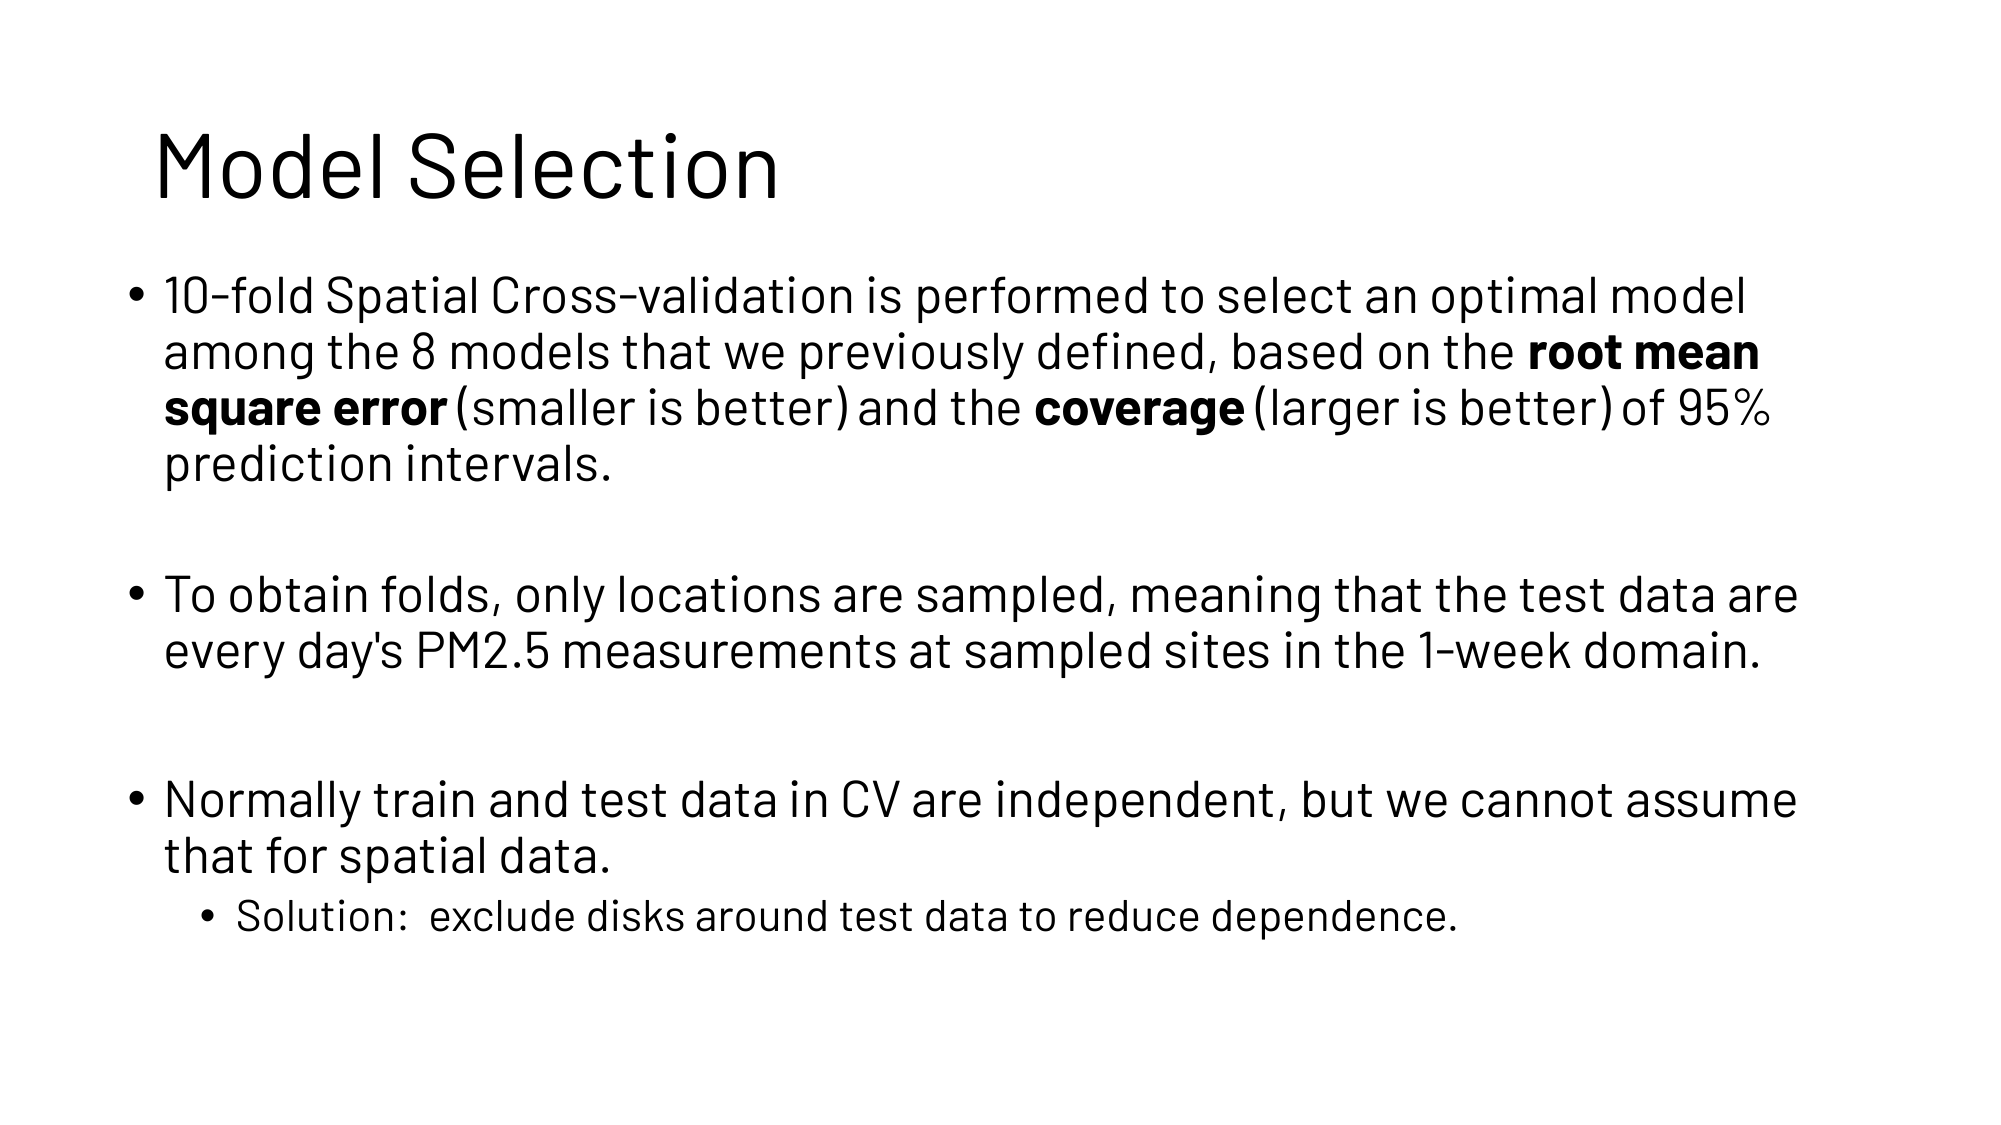

# Model Selection
10-fold Spatial Cross-validation is performed to select an optimal model among the 8 models that we previously defined, based on the root mean square error (smaller is better) and the coverage (larger is better) of 95% prediction intervals.

To obtain folds, only locations are sampled, meaning that the test data are every day's PM2.5 measurements at sampled sites in the 1-week domain.

Normally train and test data in CV are independent, but we cannot assume that for spatial data.
Solution:  exclude disks around test data to reduce dependence.